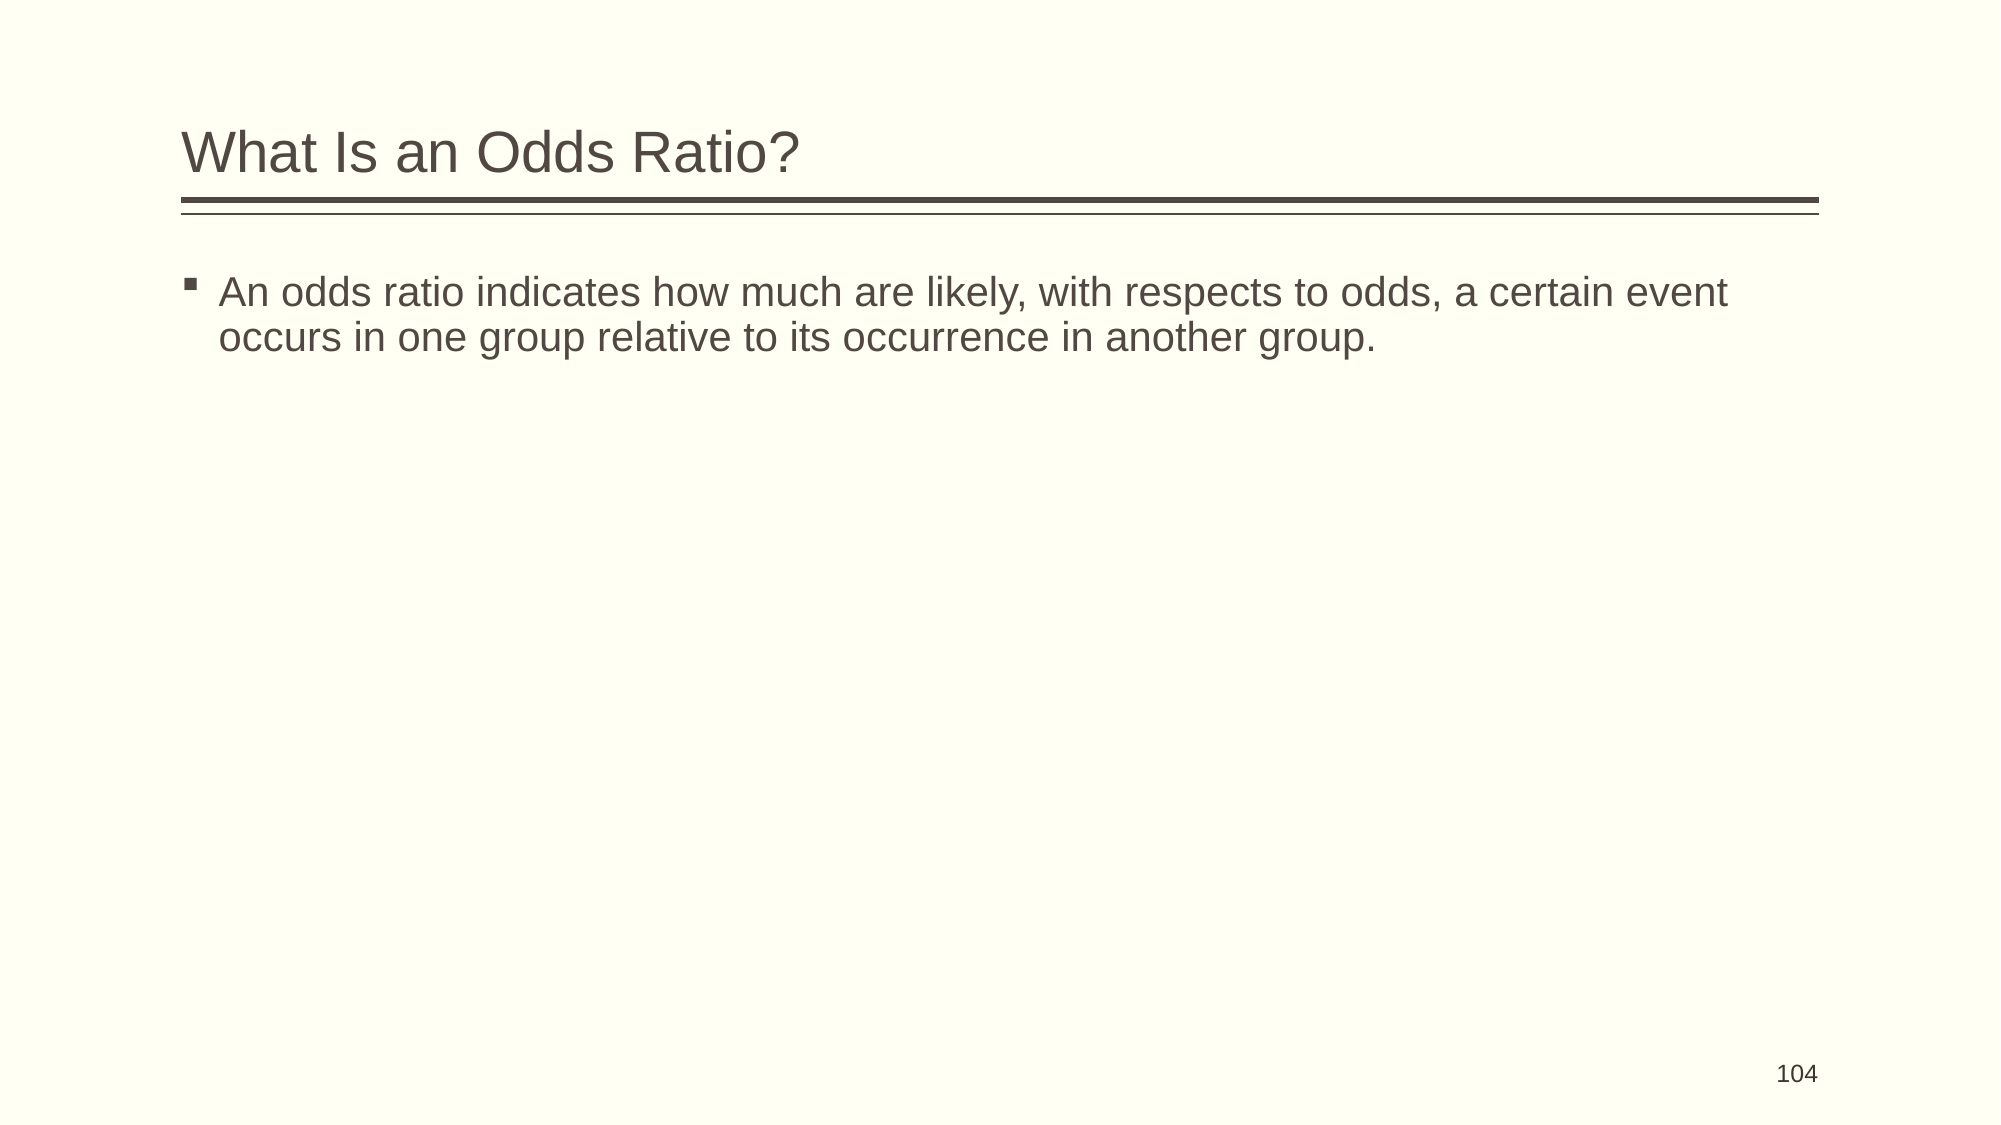

# What Is an Odds Ratio?
An odds ratio indicates how much are likely, with respects to odds, a certain event occurs in one group relative to its occurrence in another group.
104